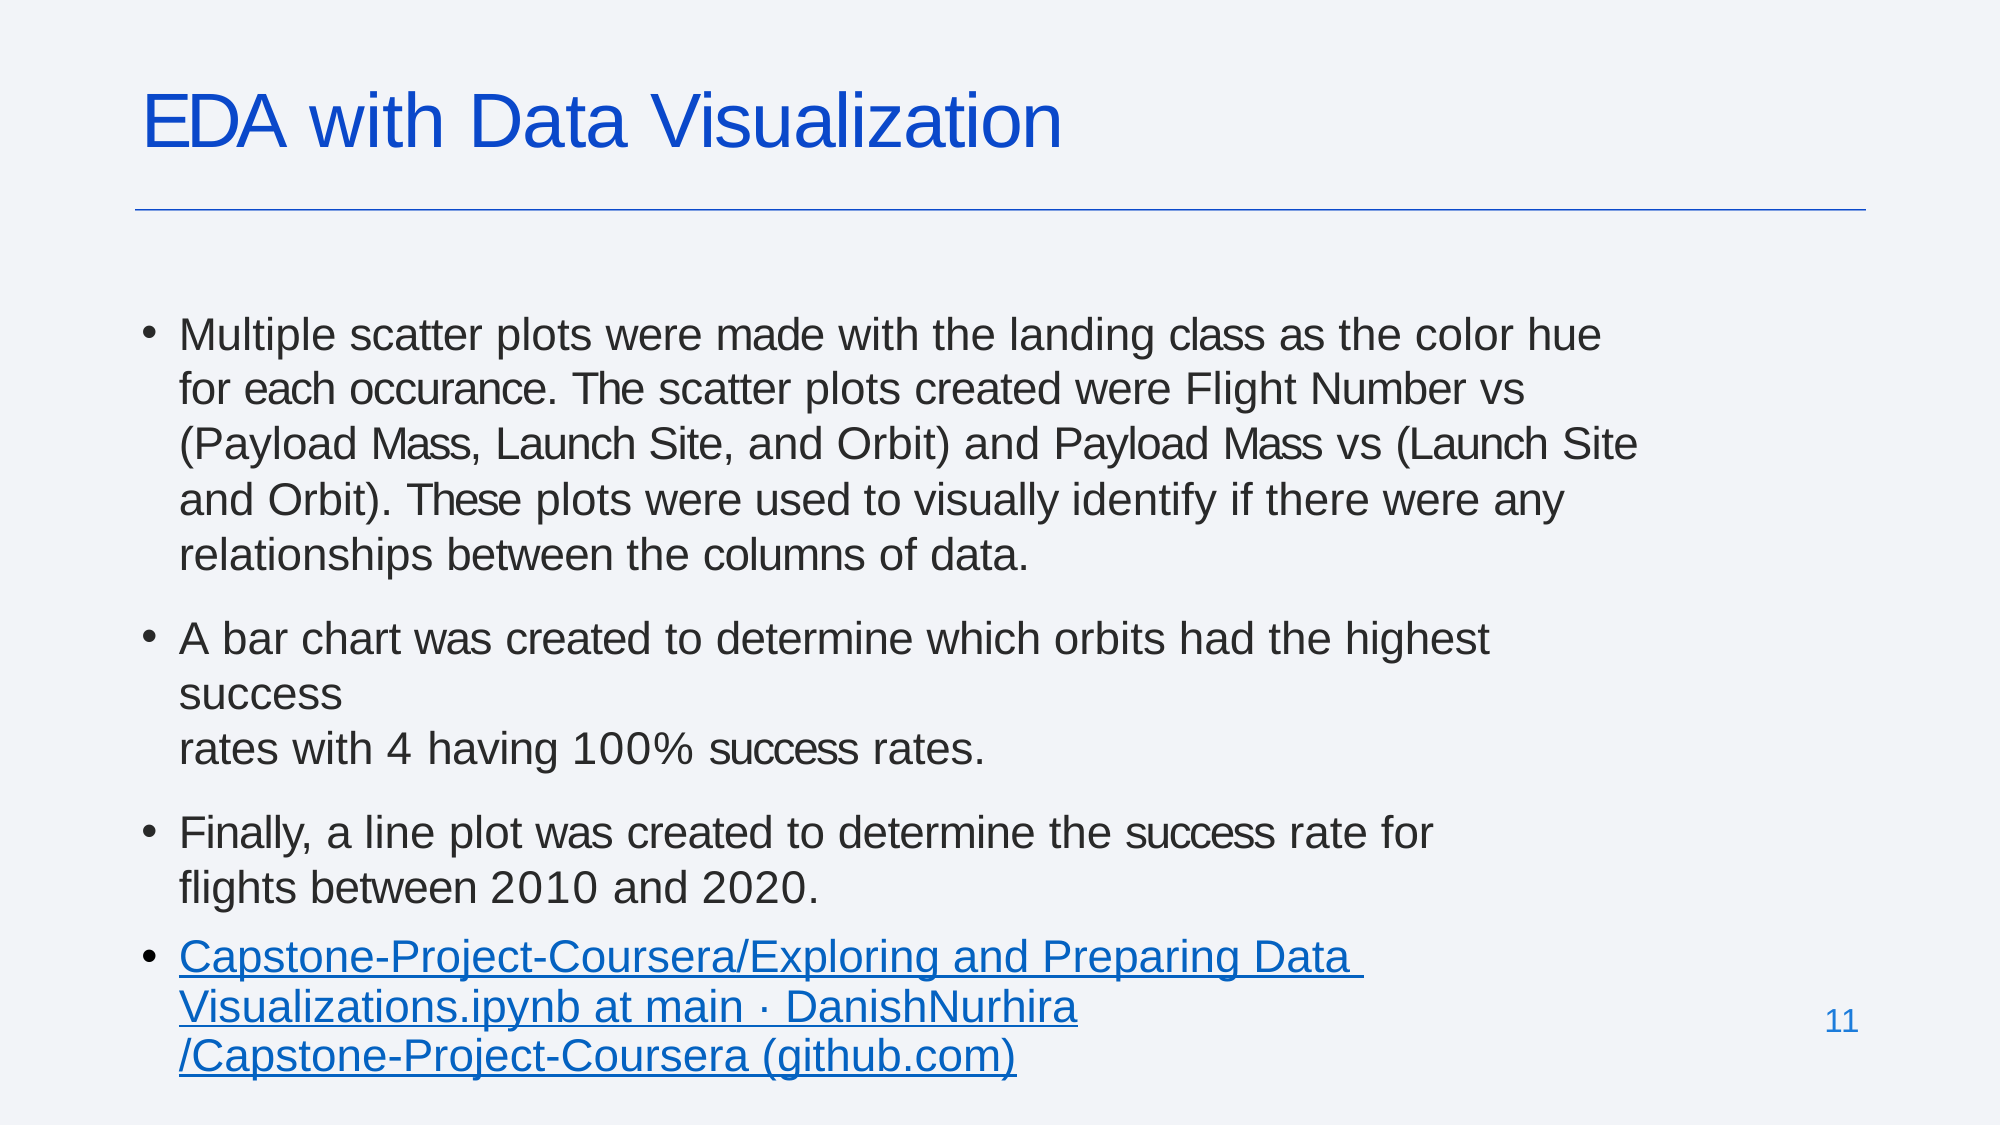

# EDA with Data Visualization
Multiple scatter plots were made with the landing class as the color hue for each occurance. The scatter plots created were Flight Number vs (Payload Mass, Launch Site, and Orbit) and Payload Mass vs (Launch Site and Orbit). These plots were used to visually identify if there were any relationships between the columns of data.
A bar chart was created to determine which orbits had the highest success
rates with 4 having 100% success rates.
Finally, a line plot was created to determine the success rate for flights between 2010 and 2020.
Capstone-Project-Coursera/Exploring and Preparing Data Visualizations.ipynb at main · DanishNurhira/Capstone-Project-Coursera (github.com)
11